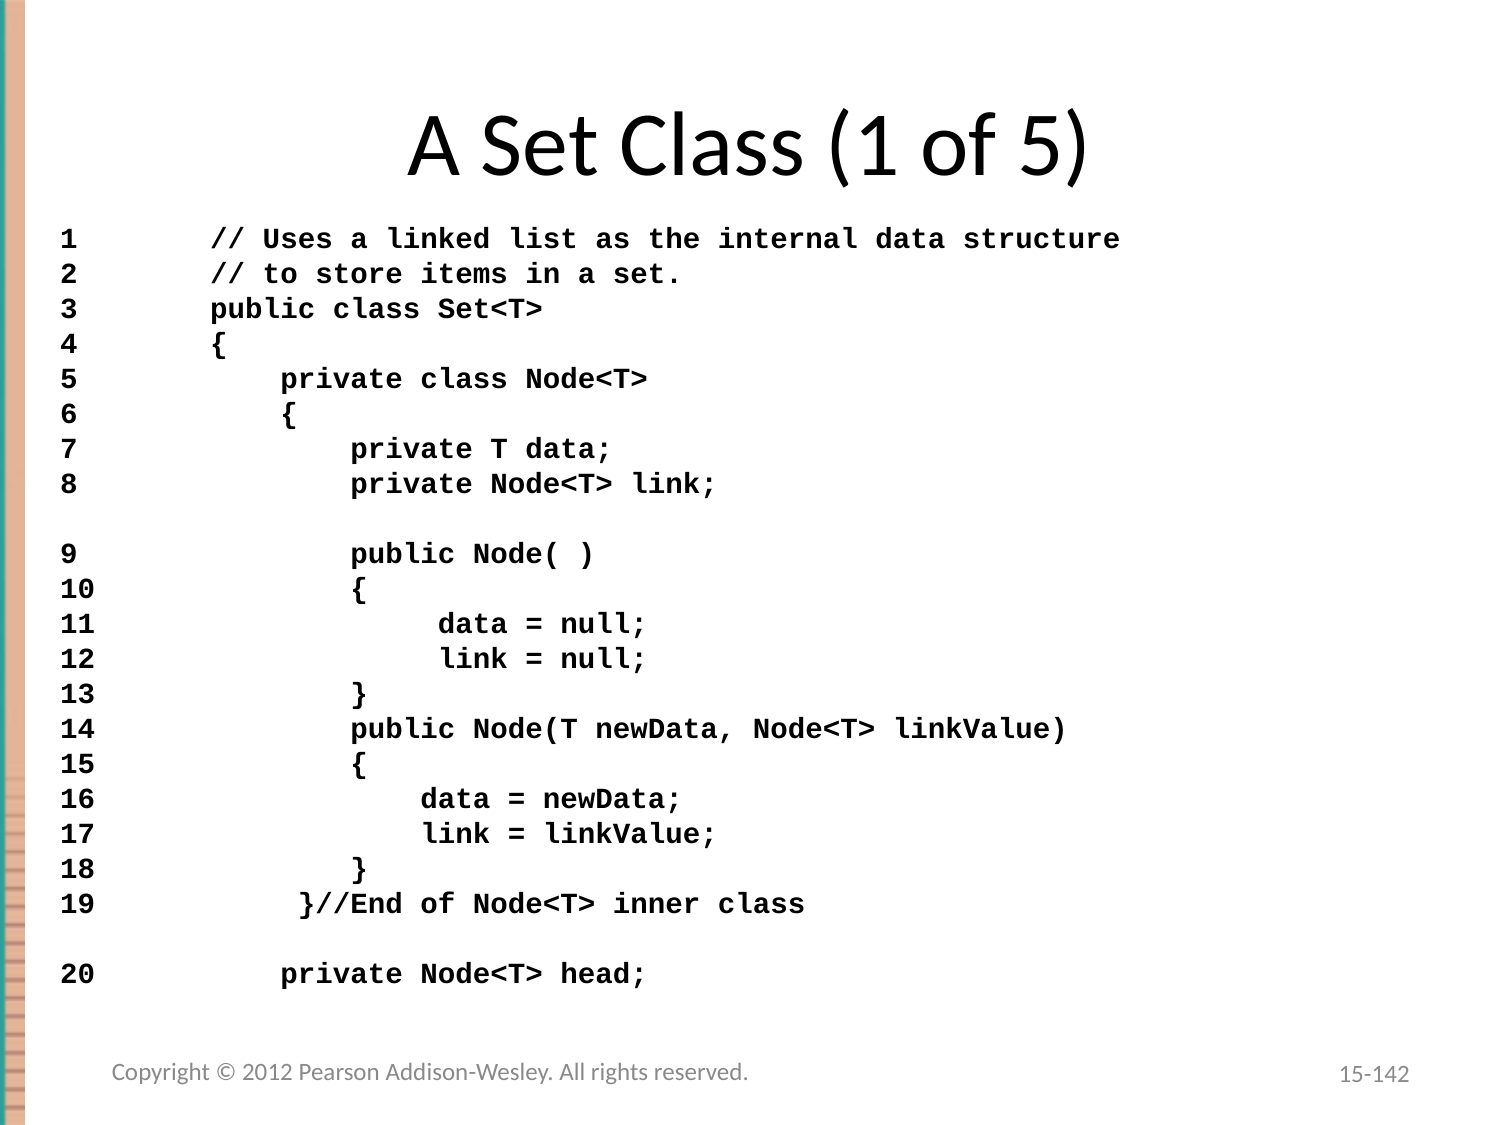

# A Set Class (1 of 5)
1	// Uses a linked list as the internal data structure
2	// to store items in a set.
3	public class Set<T>
4	{
5	    private class Node<T>
6	    {
7	        private T data;
8	        private Node<T> link;

9	        public Node( )
10	        {
11	             data = null;
12	             link = null;
13	        }
14	        public Node(T newData, Node<T> linkValue)
15	        {
16	            data = newData;
17	            link = linkValue;
18	        }
19	     }//End of Node<T> inner class

20	    private Node<T> head;

Copyright © 2012 Pearson Addison-Wesley. All rights reserved.
15-142